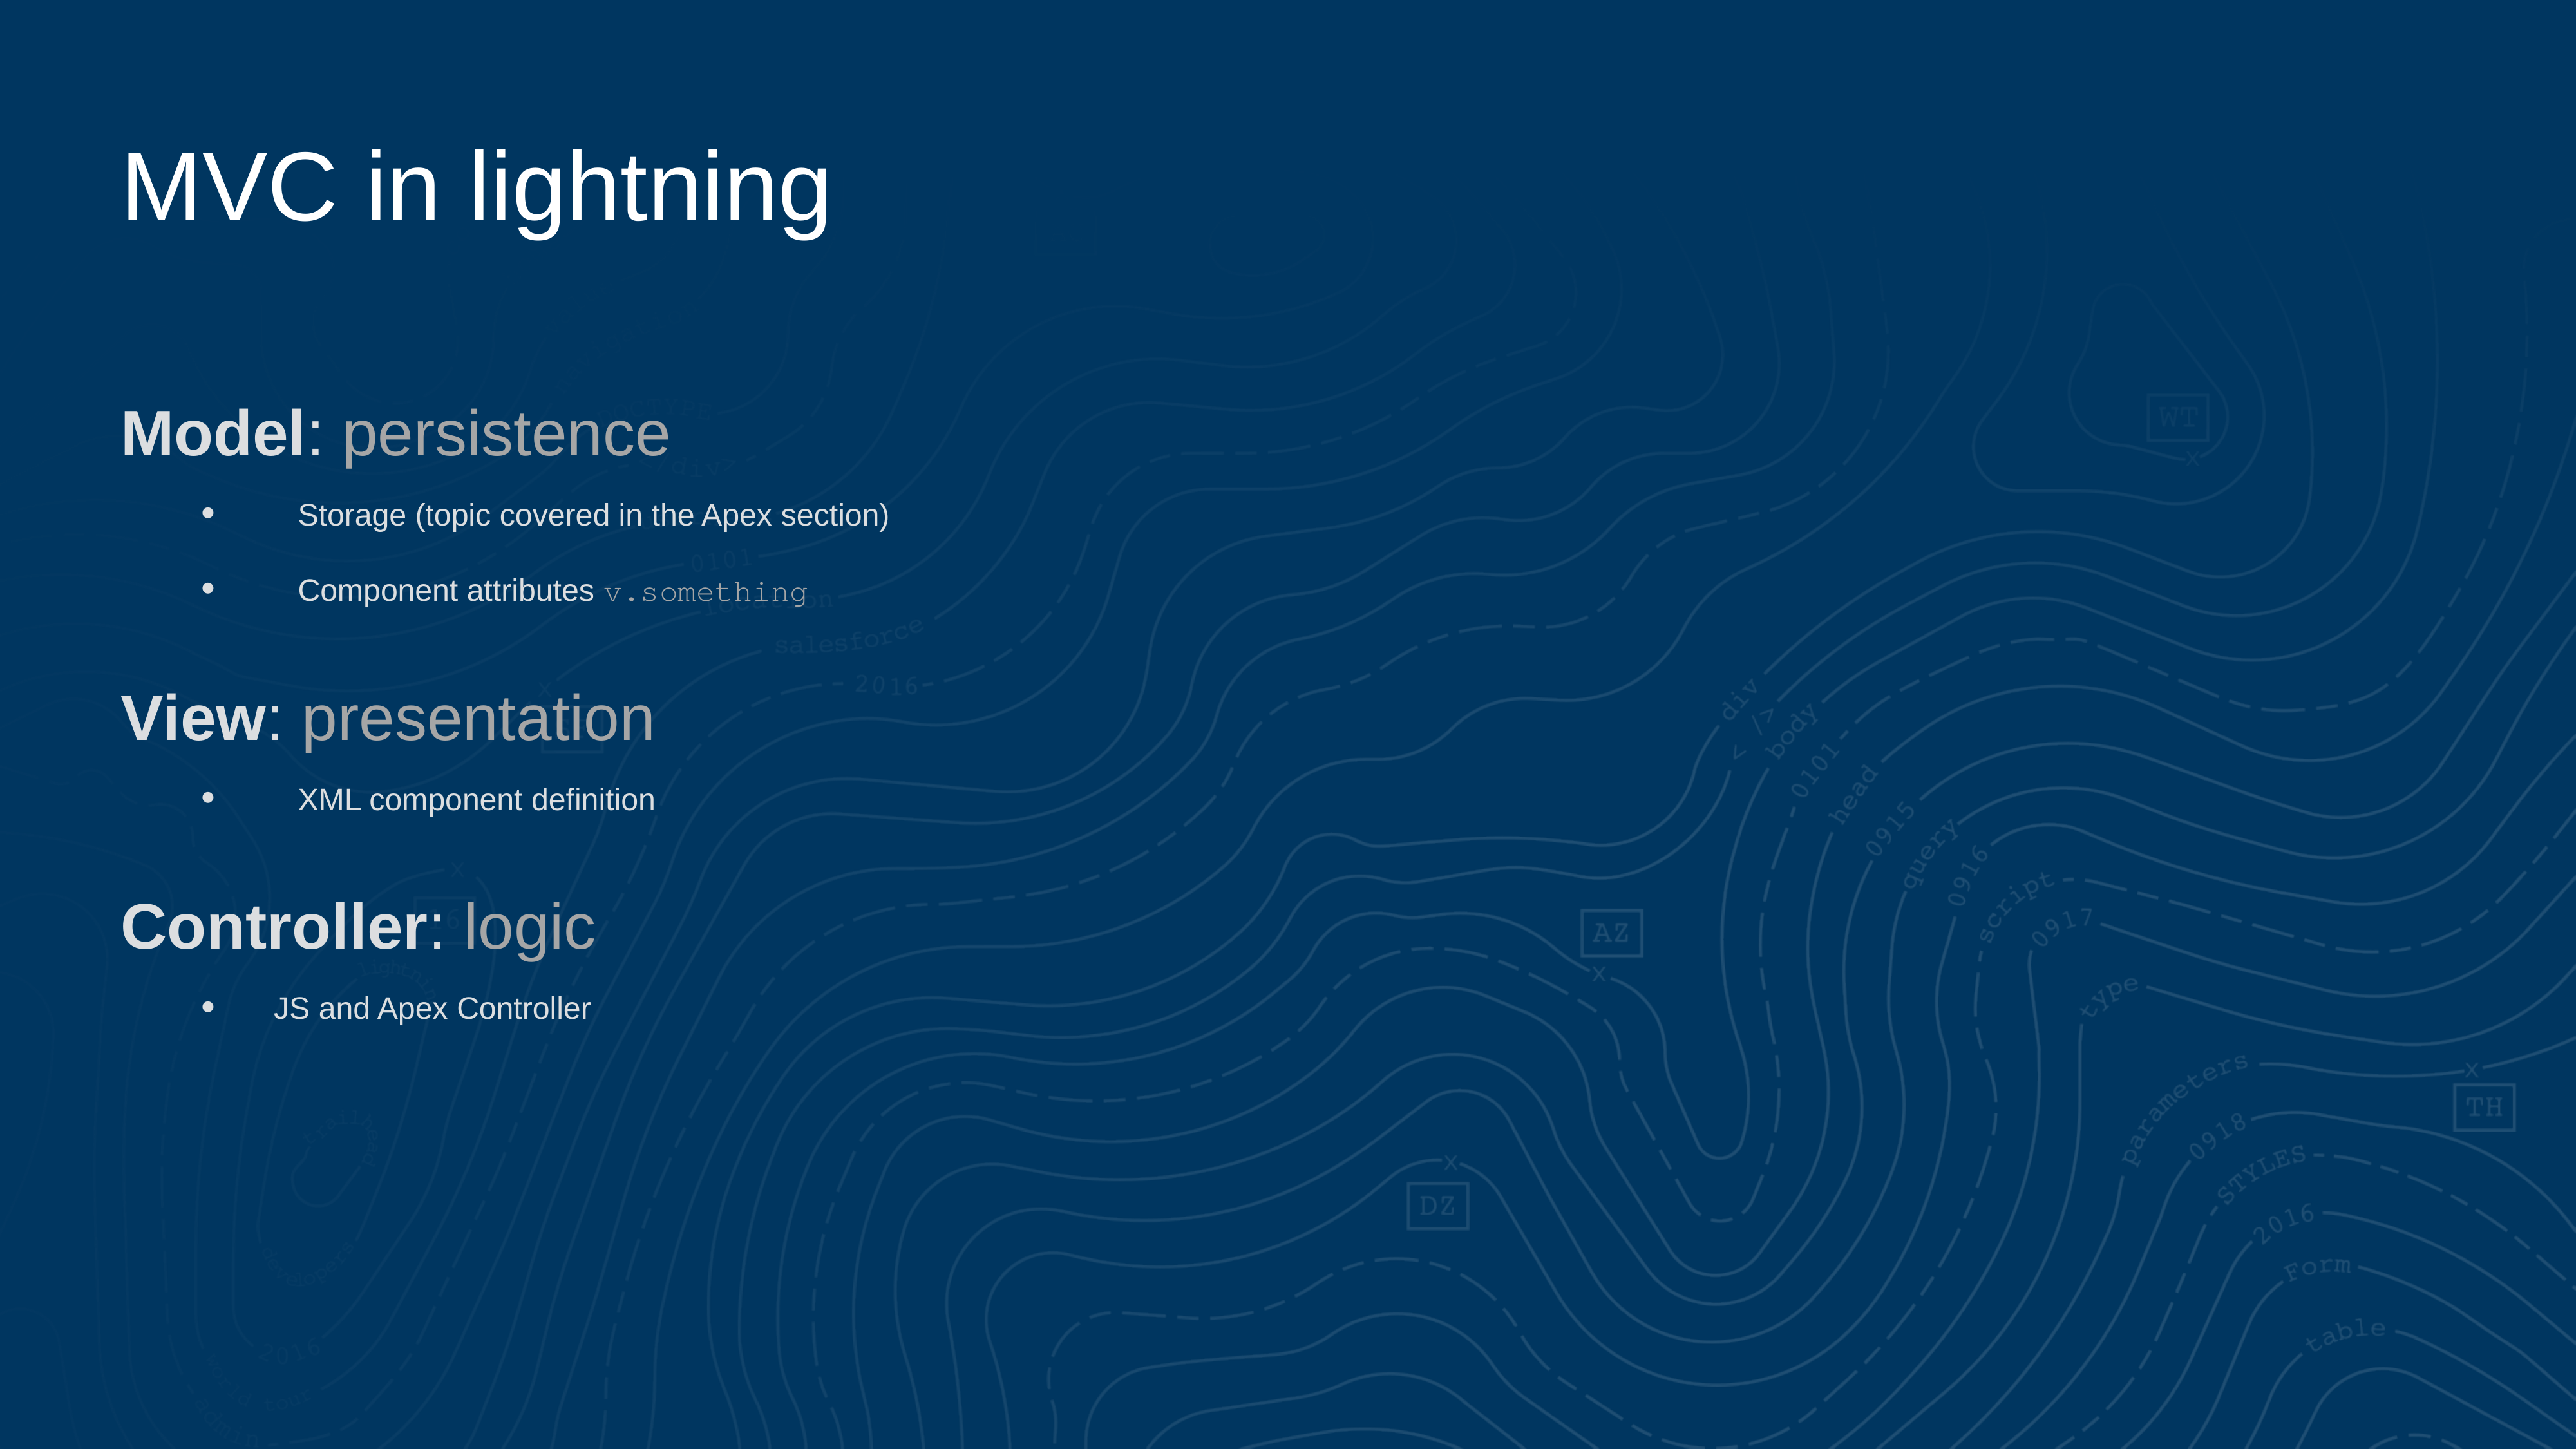

# MVC in lightning
Model: persistence
Storage (topic covered in the Apex section)
Component attributes v.something
View: presentation
XML component definition
Controller: logic
JS and Apex Controller